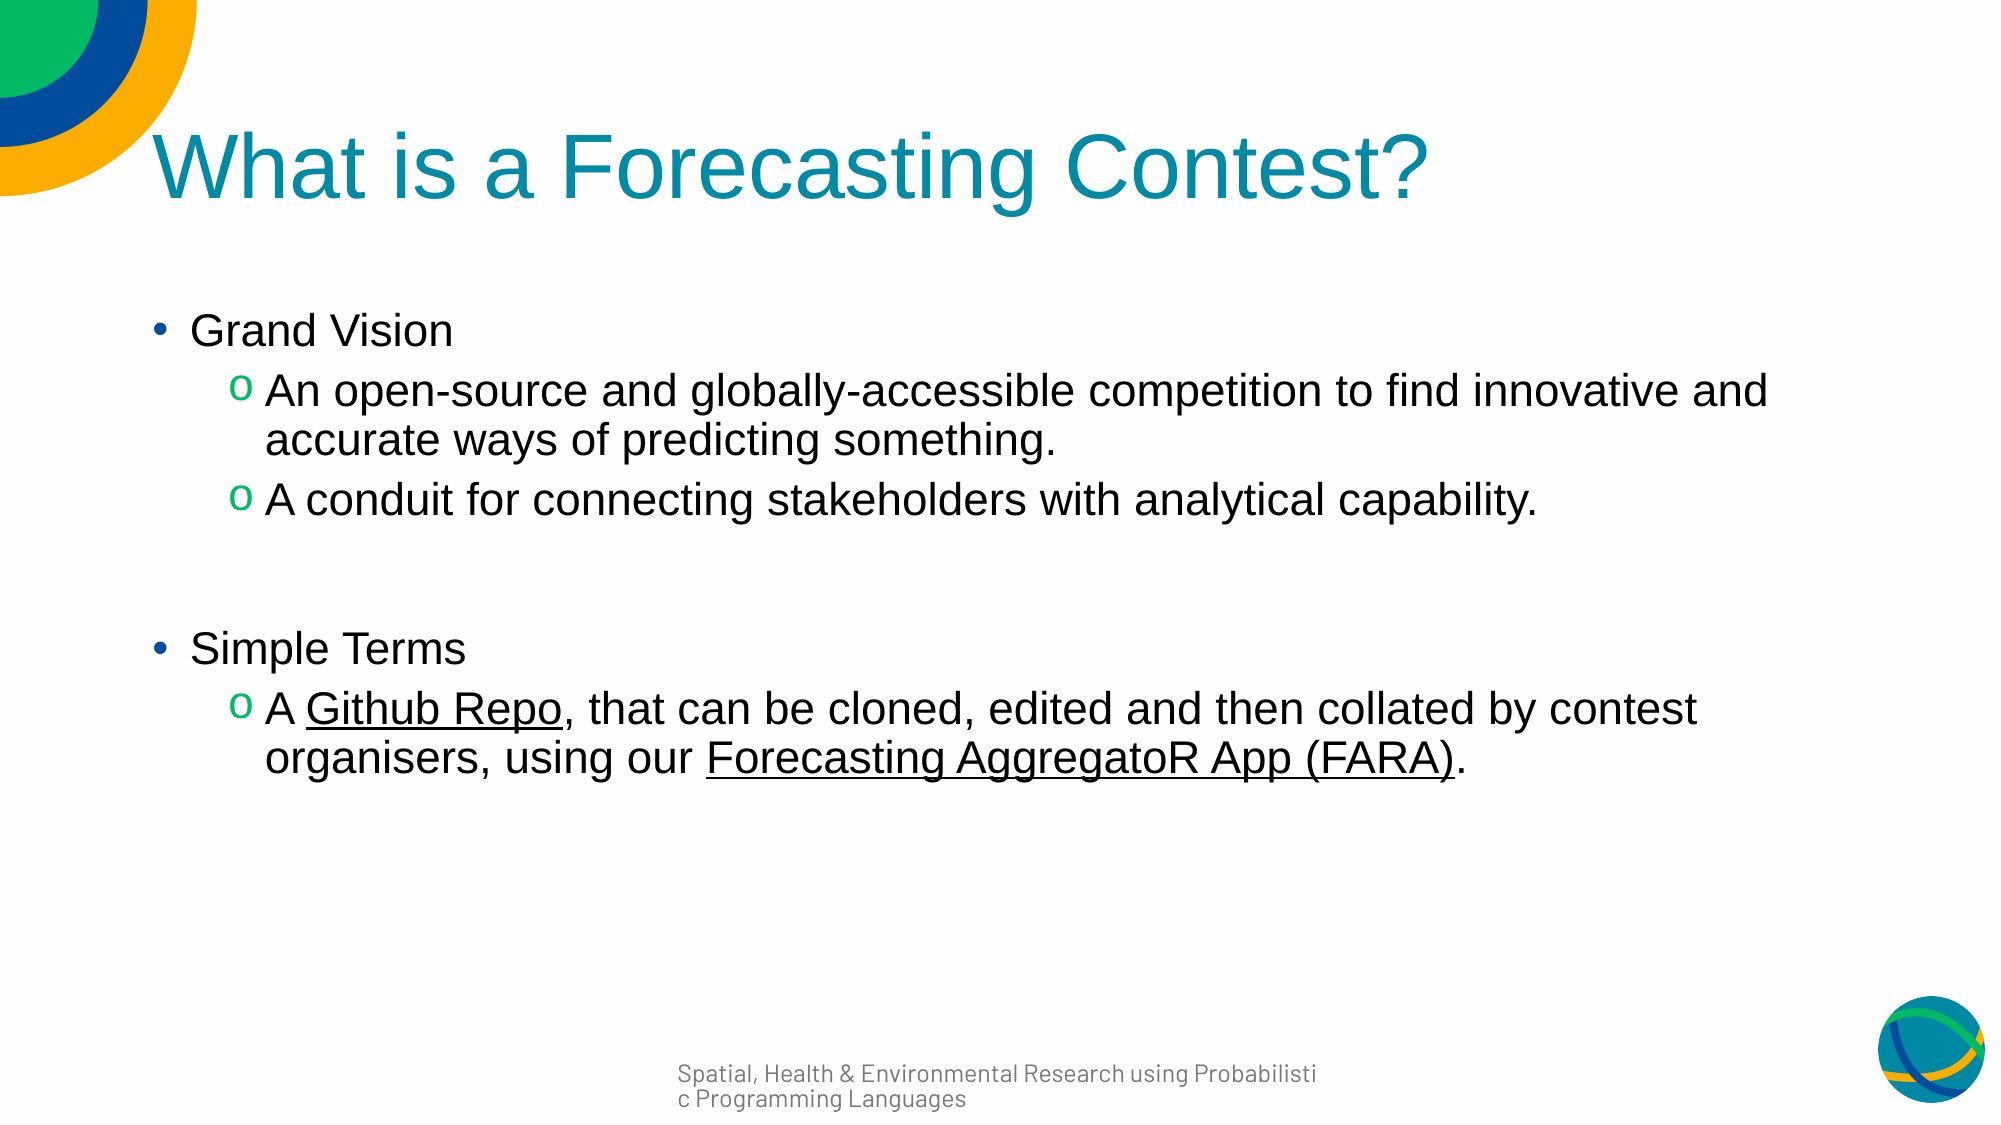

# What is a Forecasting Contest?
Grand Vision
An open-source and globally-accessible competition to find innovative and accurate ways of predicting something.
A conduit for connecting stakeholders with analytical capability.

Simple Terms
A Github Repo, that can be cloned, edited and then collated by contest organisers, using our Forecasting AggregatoR App (FARA).
Spatial, Health & Environmental Research using Probabilistic Programming Languages